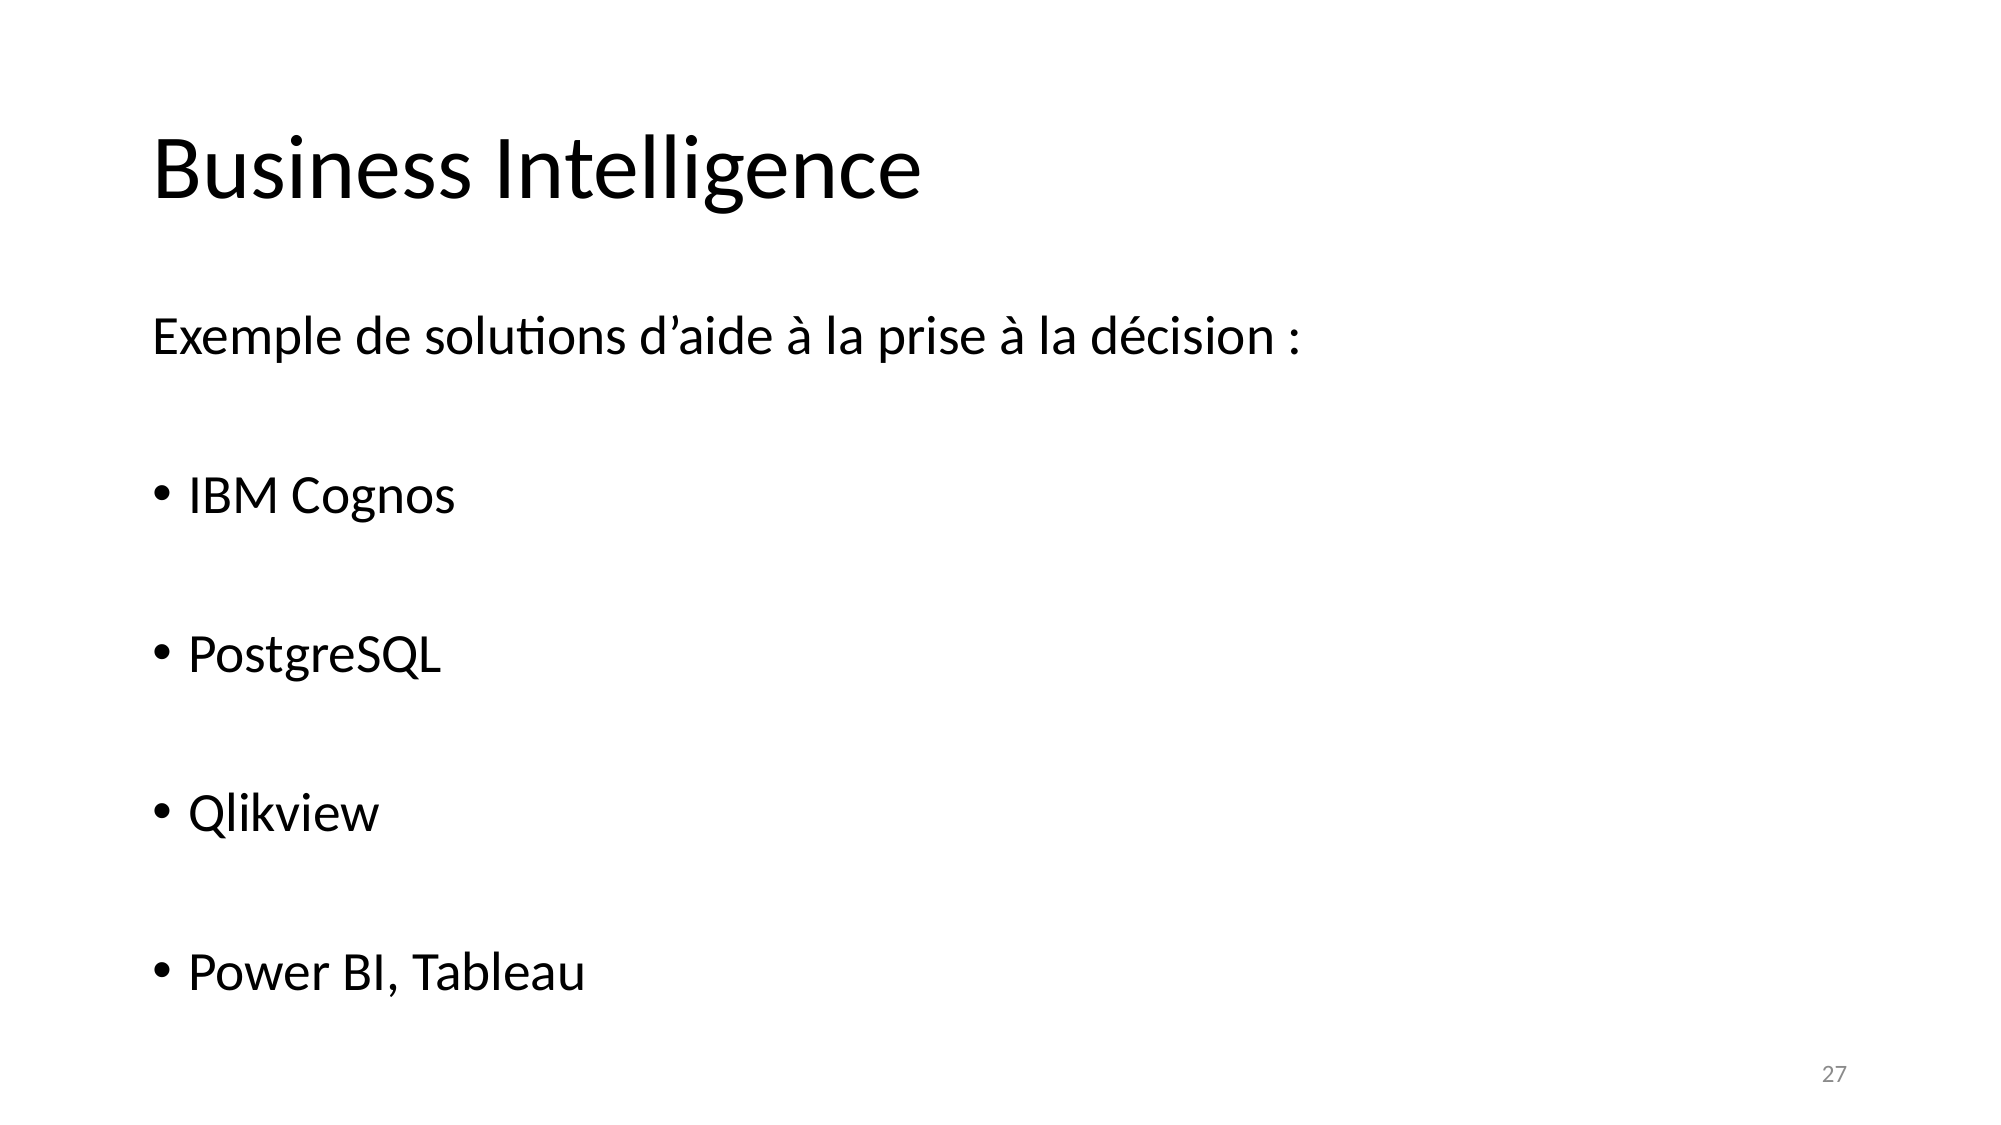

# Business Intelligence
Exemple de solutions d’aide à la prise à la décision :

IBM Cognos

PostgreSQL

Qlikview

Power BI, Tableau

27